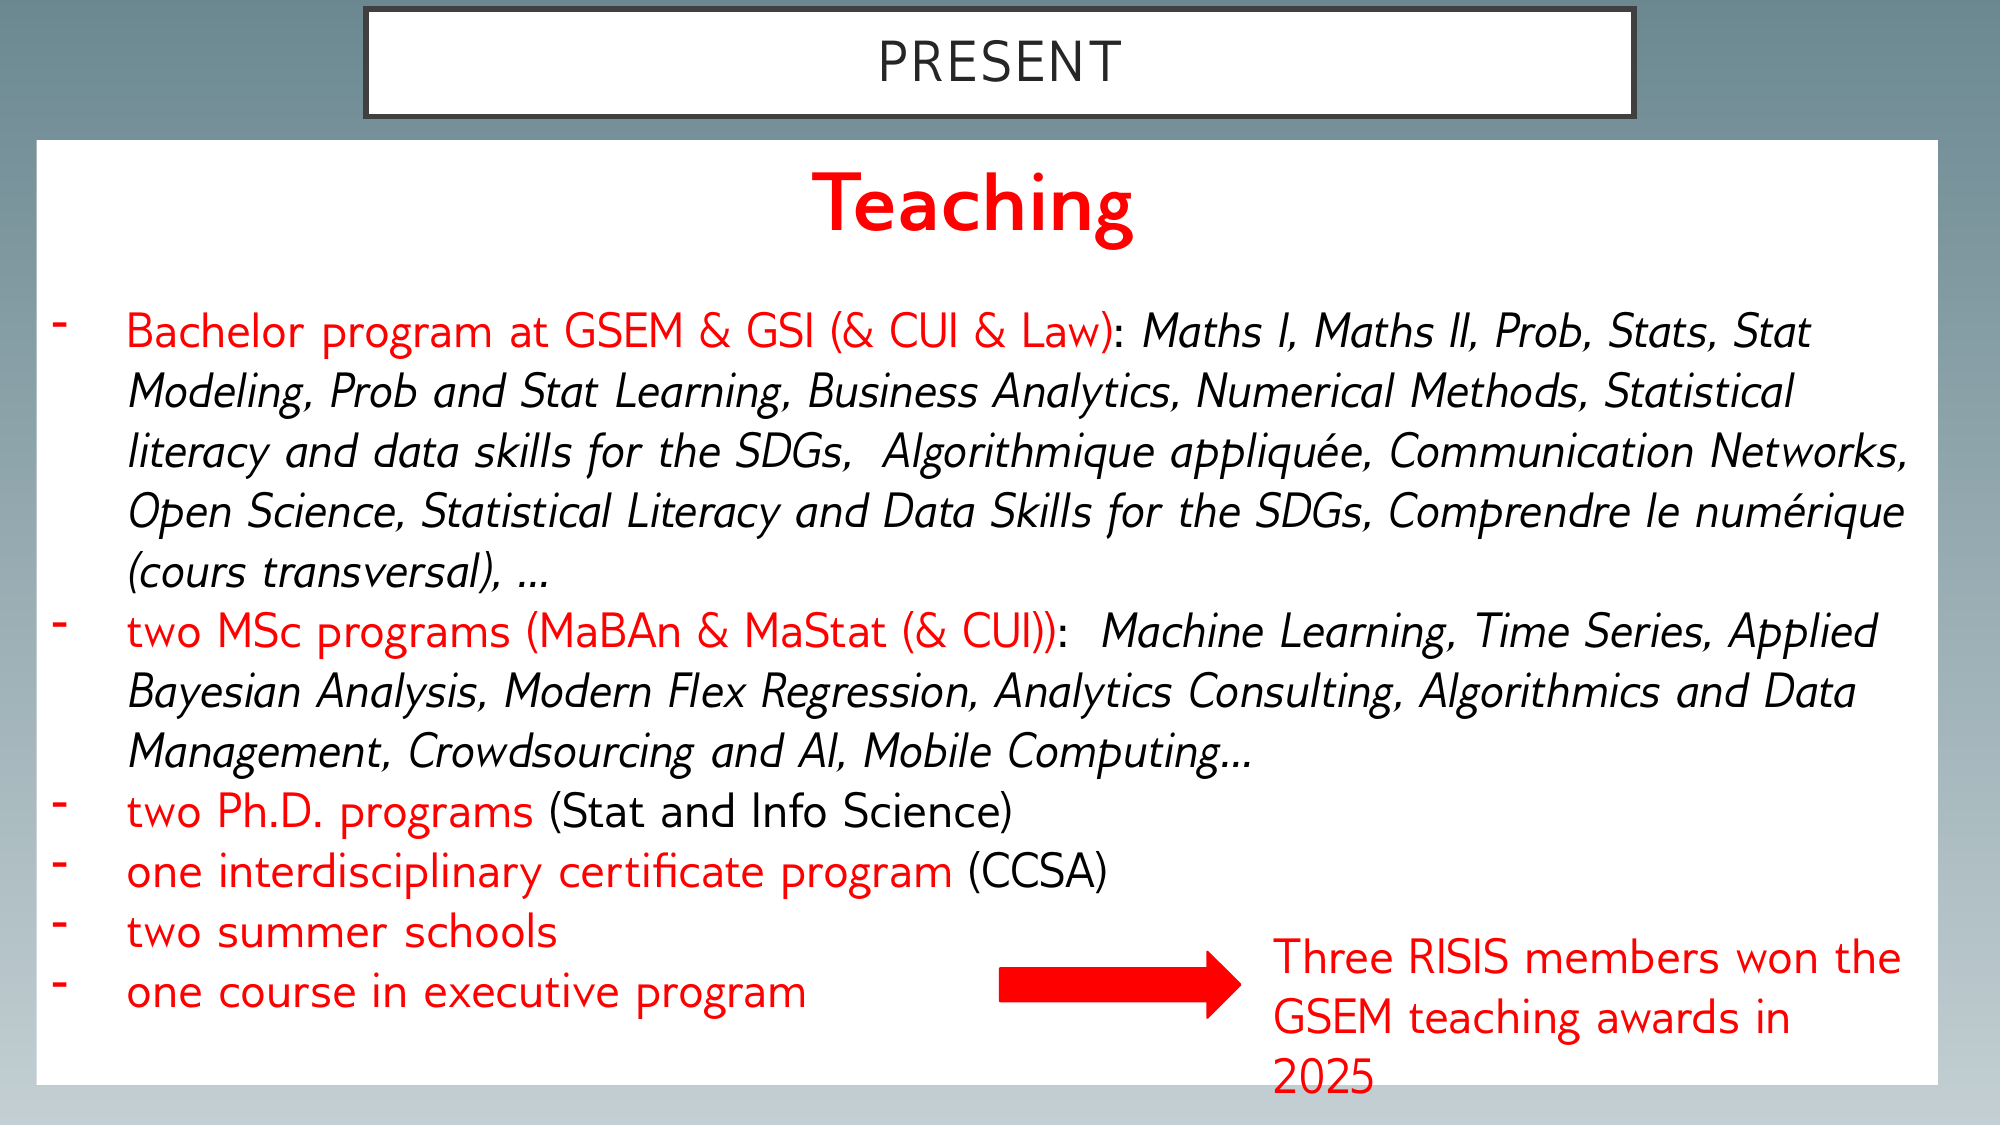

three members of RISIS won GSEM teaching awards
# Present
Teaching

Bachelor program at GSEM & GSI (& CUI & Law): Maths I, Maths II, Prob, Stats, Stat Modeling, Prob and Stat Learning, Business Analytics, Numerical Methods, Statistical literacy and data skills for the SDGs,  Algorithmique appliquée, Communication Networks, Open Science, Statistical Literacy and Data Skills for the SDGs, Comprendre le numérique (cours transversal), …
two MSc programs (MaBAn & MaStat (& CUI)):  Machine Learning, Time Series, Applied Bayesian Analysis, Modern Flex Regression, Analytics Consulting, Algorithmics and Data Management, Crowdsourcing and AI, Mobile Computing…
two Ph.D. programs (Stat and Info Science)
one interdisciplinary certificate program (CCSA)
two summer schools
one course in executive program

Three RISIS members won the GSEM teaching awards in 2025